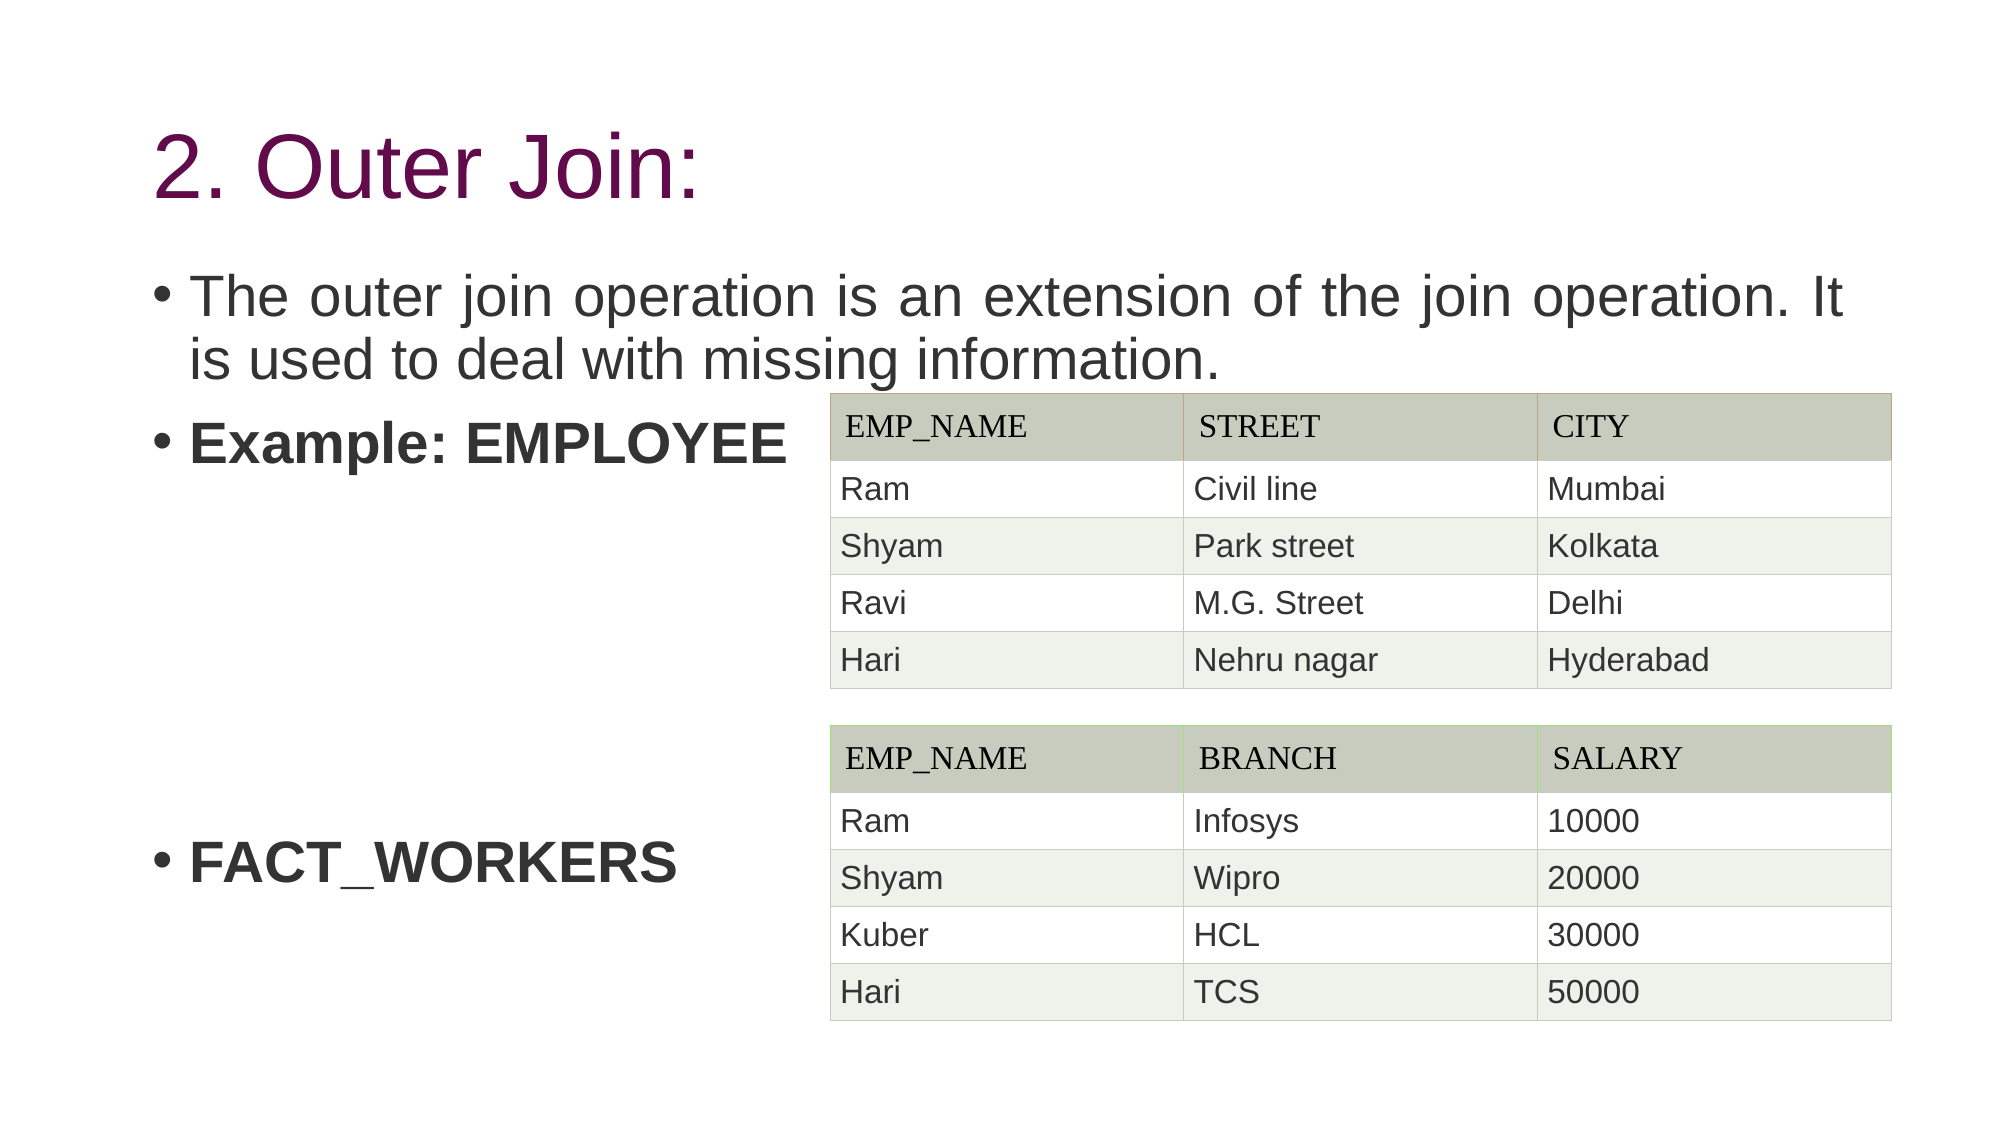

# 2. Outer Join:
The outer join operation is an extension of the join operation. It is used to deal with missing information.
Example: EMPLOYEE

FACT_WORKERS

| EMP\_NAME | STREET | CITY |
| --- | --- | --- |
| Ram | Civil line | Mumbai |
| Shyam | Park street | Kolkata |
| Ravi | M.G. Street | Delhi |
| Hari | Nehru nagar | Hyderabad |
| EMP\_NAME | BRANCH | SALARY |
| --- | --- | --- |
| Ram | Infosys | 10000 |
| Shyam | Wipro | 20000 |
| Kuber | HCL | 30000 |
| Hari | TCS | 50000 |